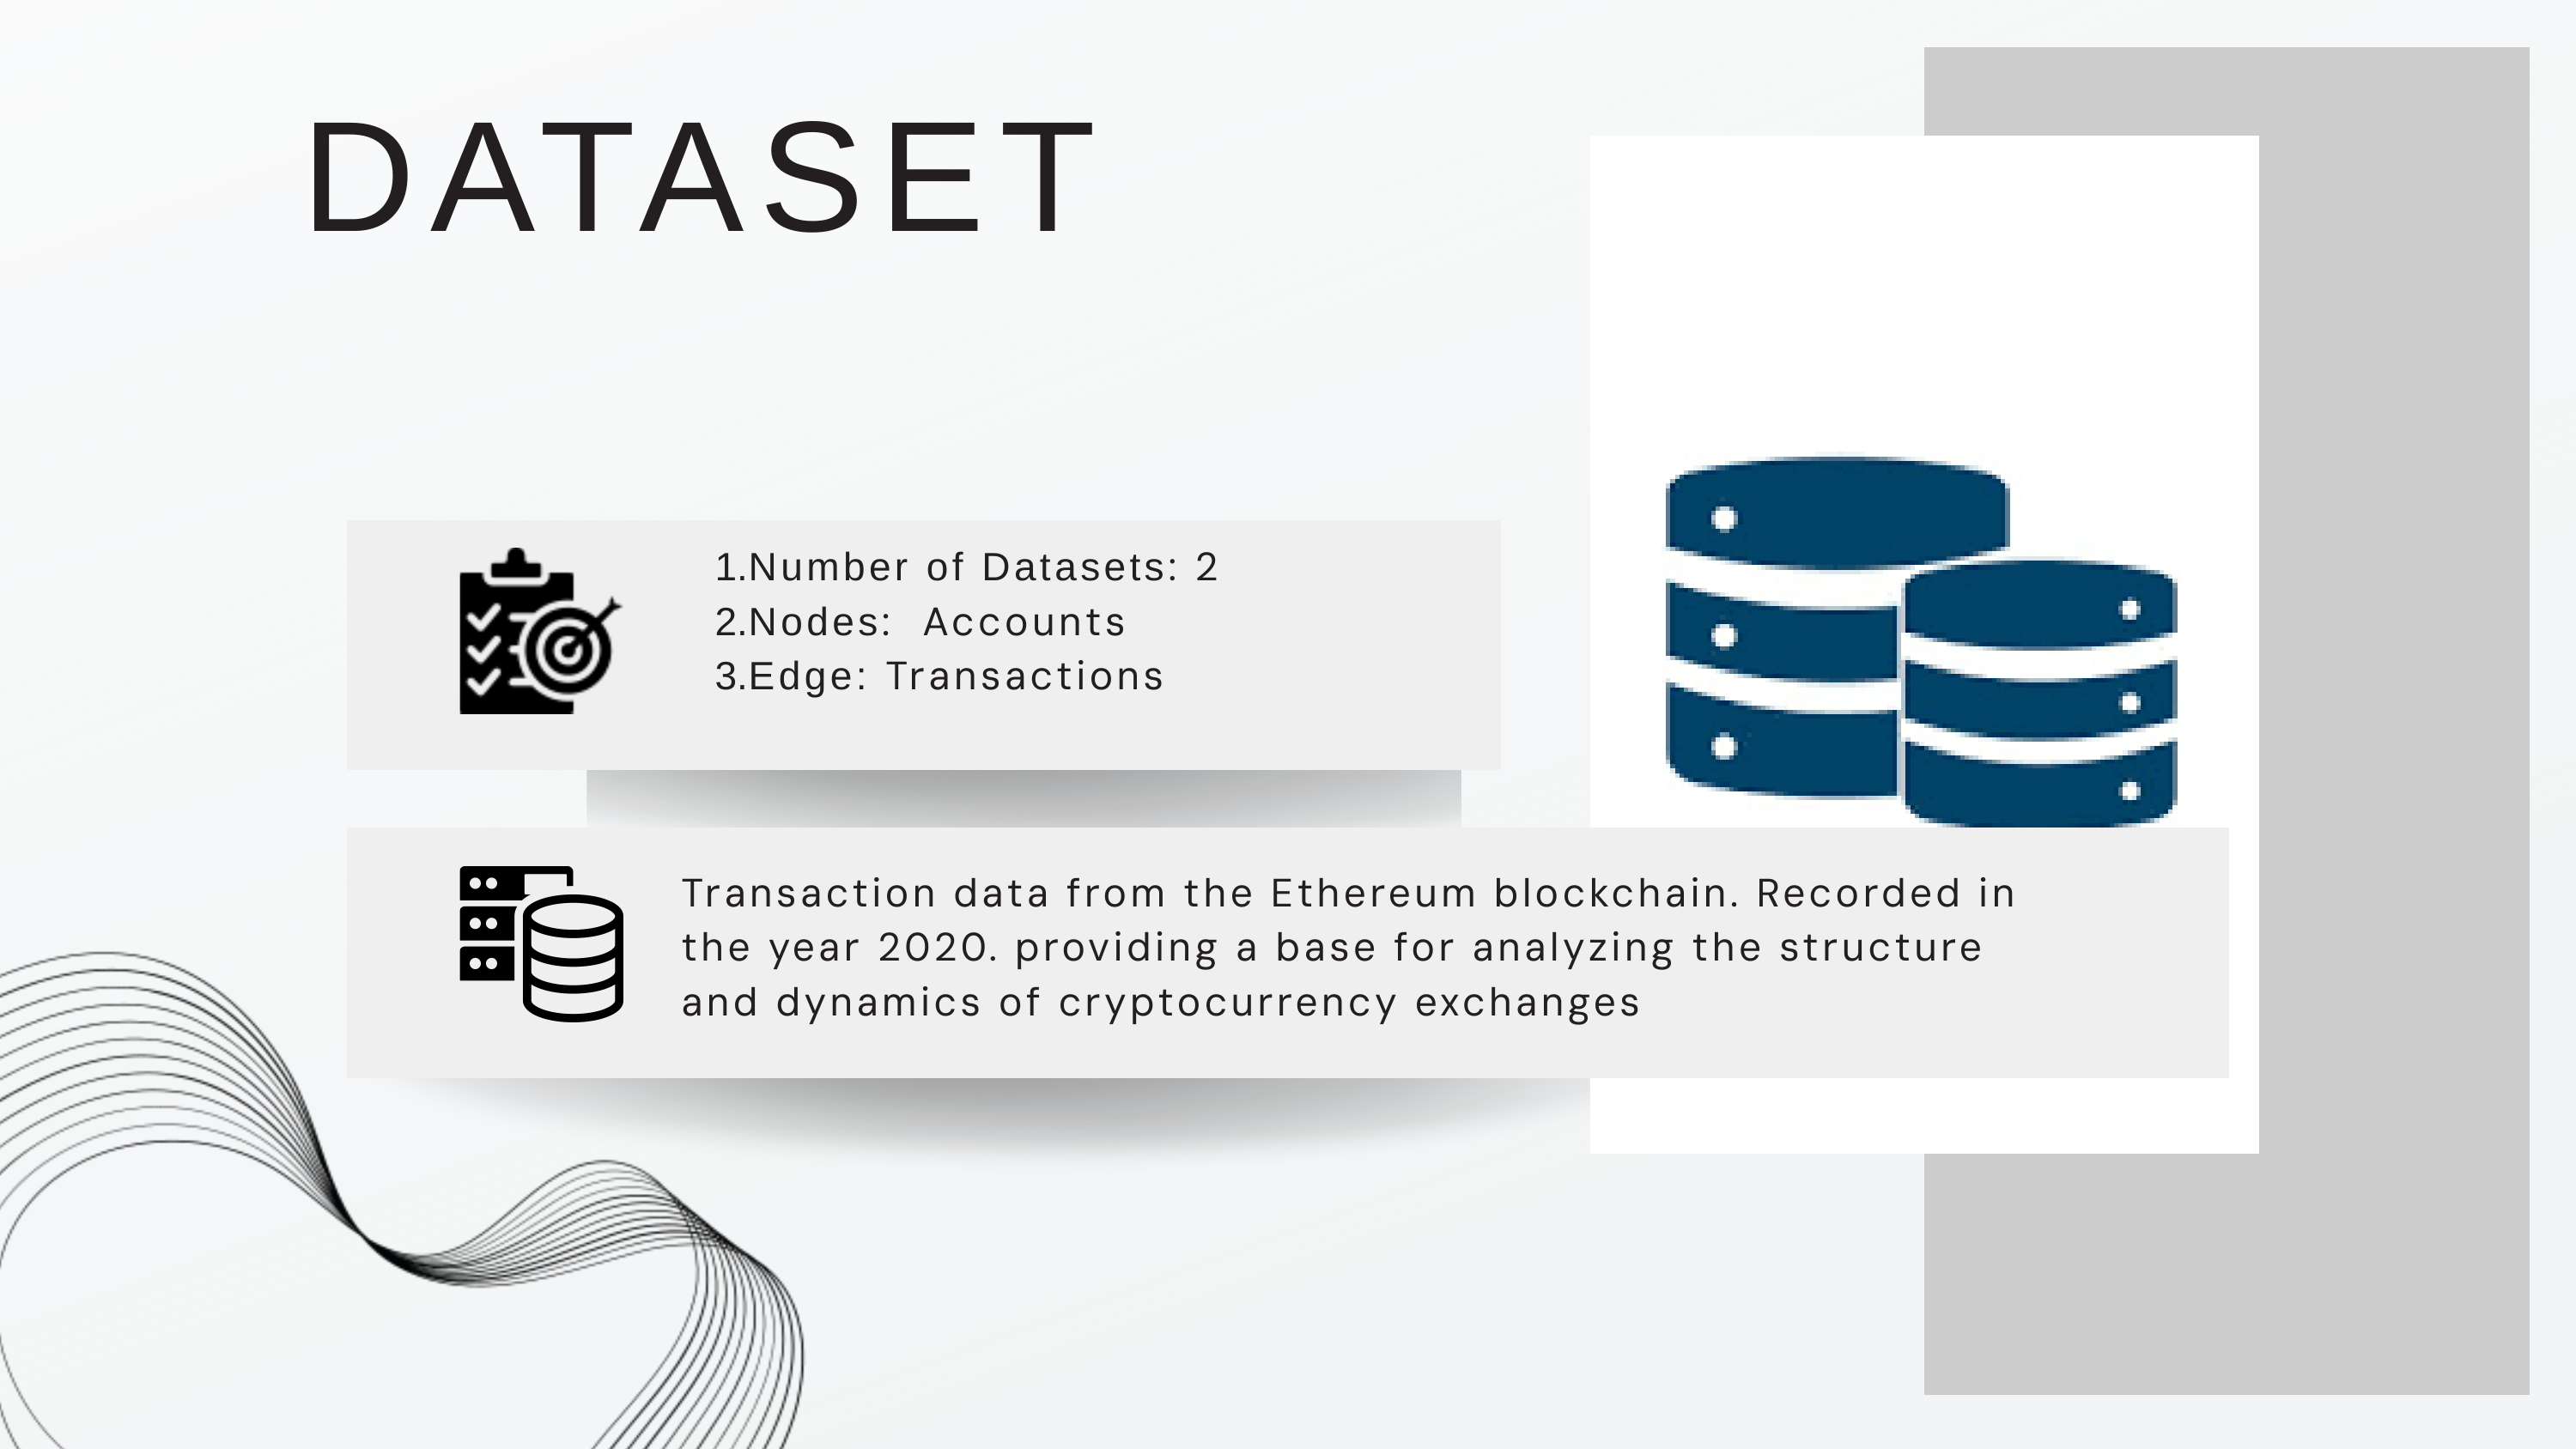

DATASET

Number of Datasets: 2
Nodes:  Accounts
Edge: Transactions

Transaction data from the Ethereum blockchain. Recorded in the year 2020. providing a base for analyzing the structure and dynamics of cryptocurrency exchanges